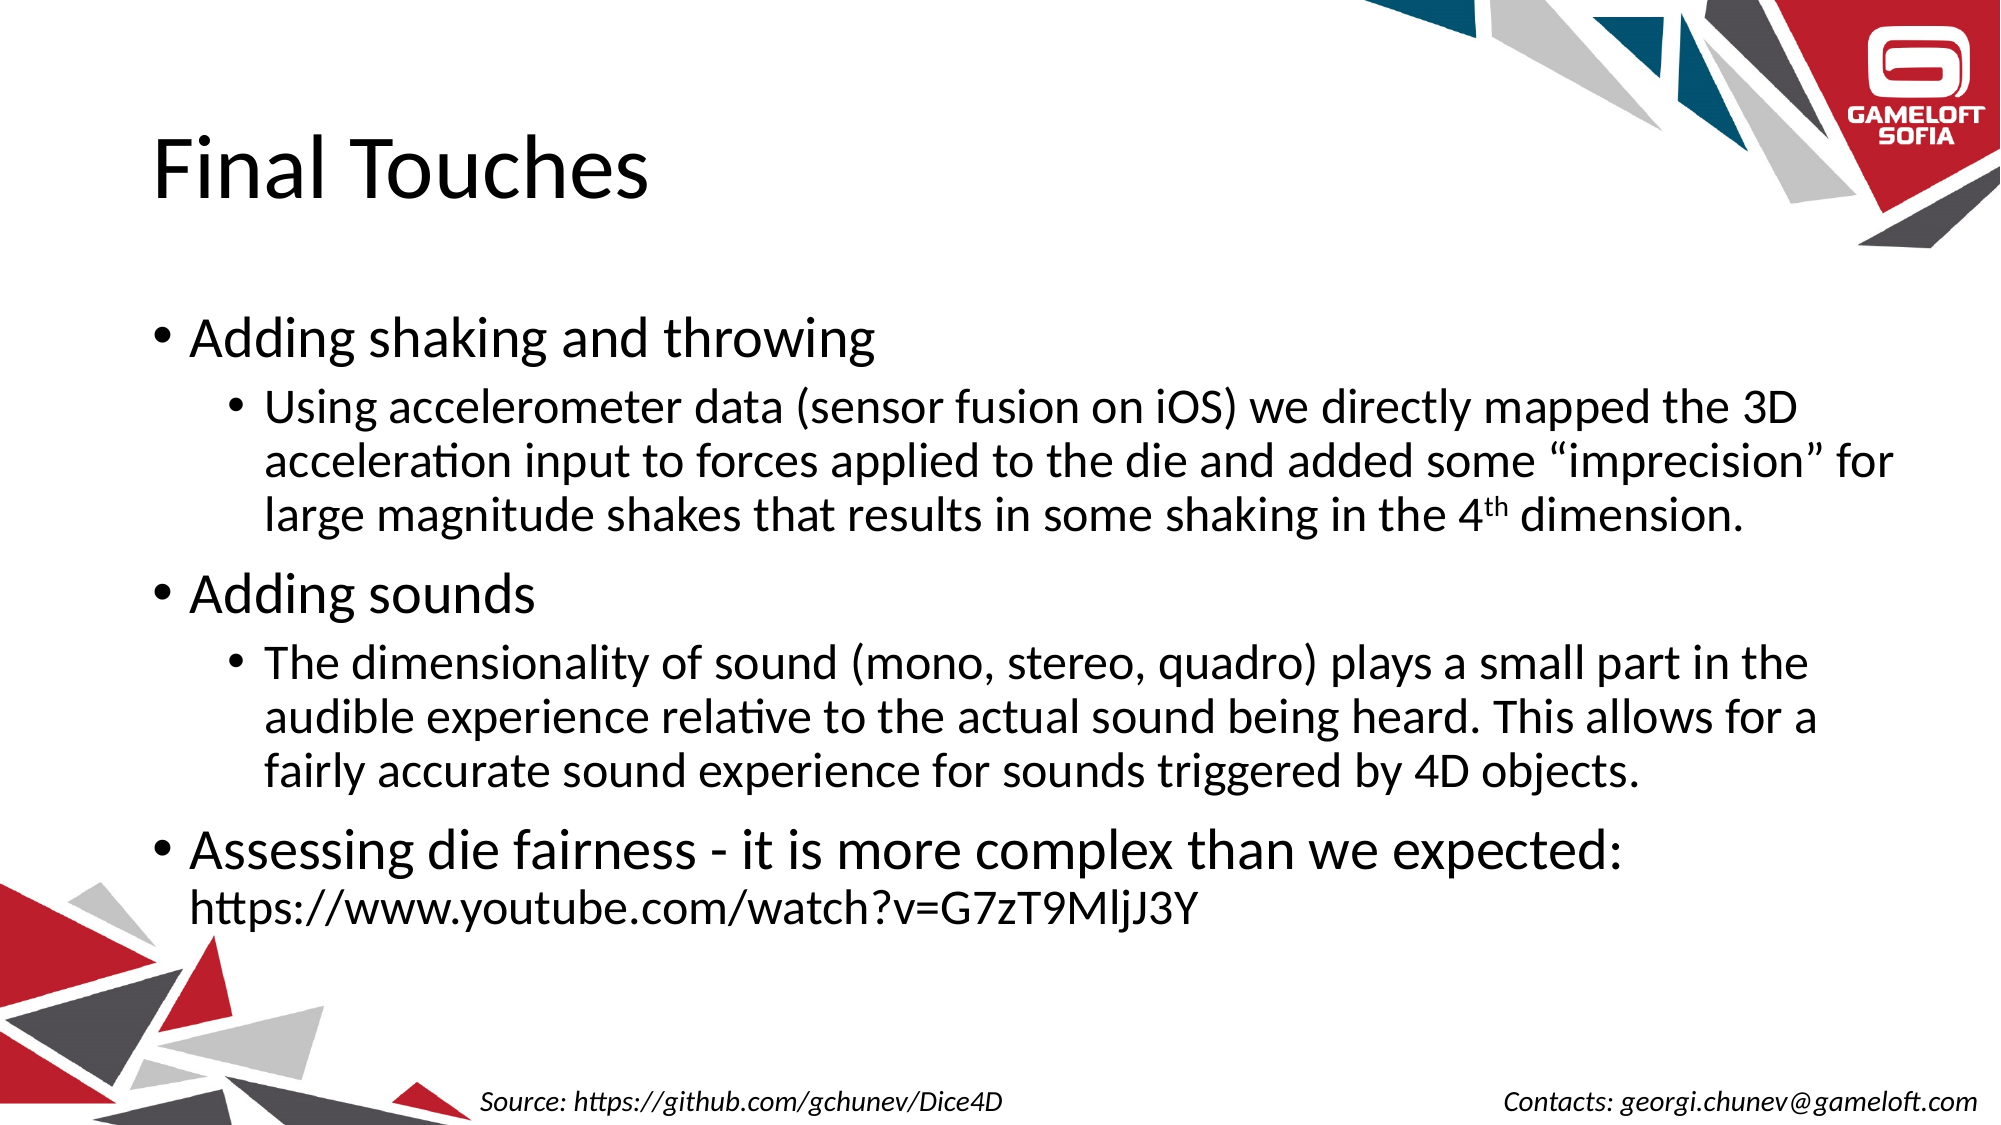

# Final Touches
Adding shaking and throwing
Using accelerometer data (sensor fusion on iOS) we directly mapped the 3D acceleration input to forces applied to the die and added some “imprecision” for large magnitude shakes that results in some shaking in the 4th dimension.
Adding sounds
The dimensionality of sound (mono, stereo, quadro) plays a small part in the audible experience relative to the actual sound being heard. This allows for a fairly accurate sound experience for sounds triggered by 4D objects.
Assessing die fairness - it is more complex than we expected:	https://www.youtube.com/watch?v=G7zT9MljJ3Y